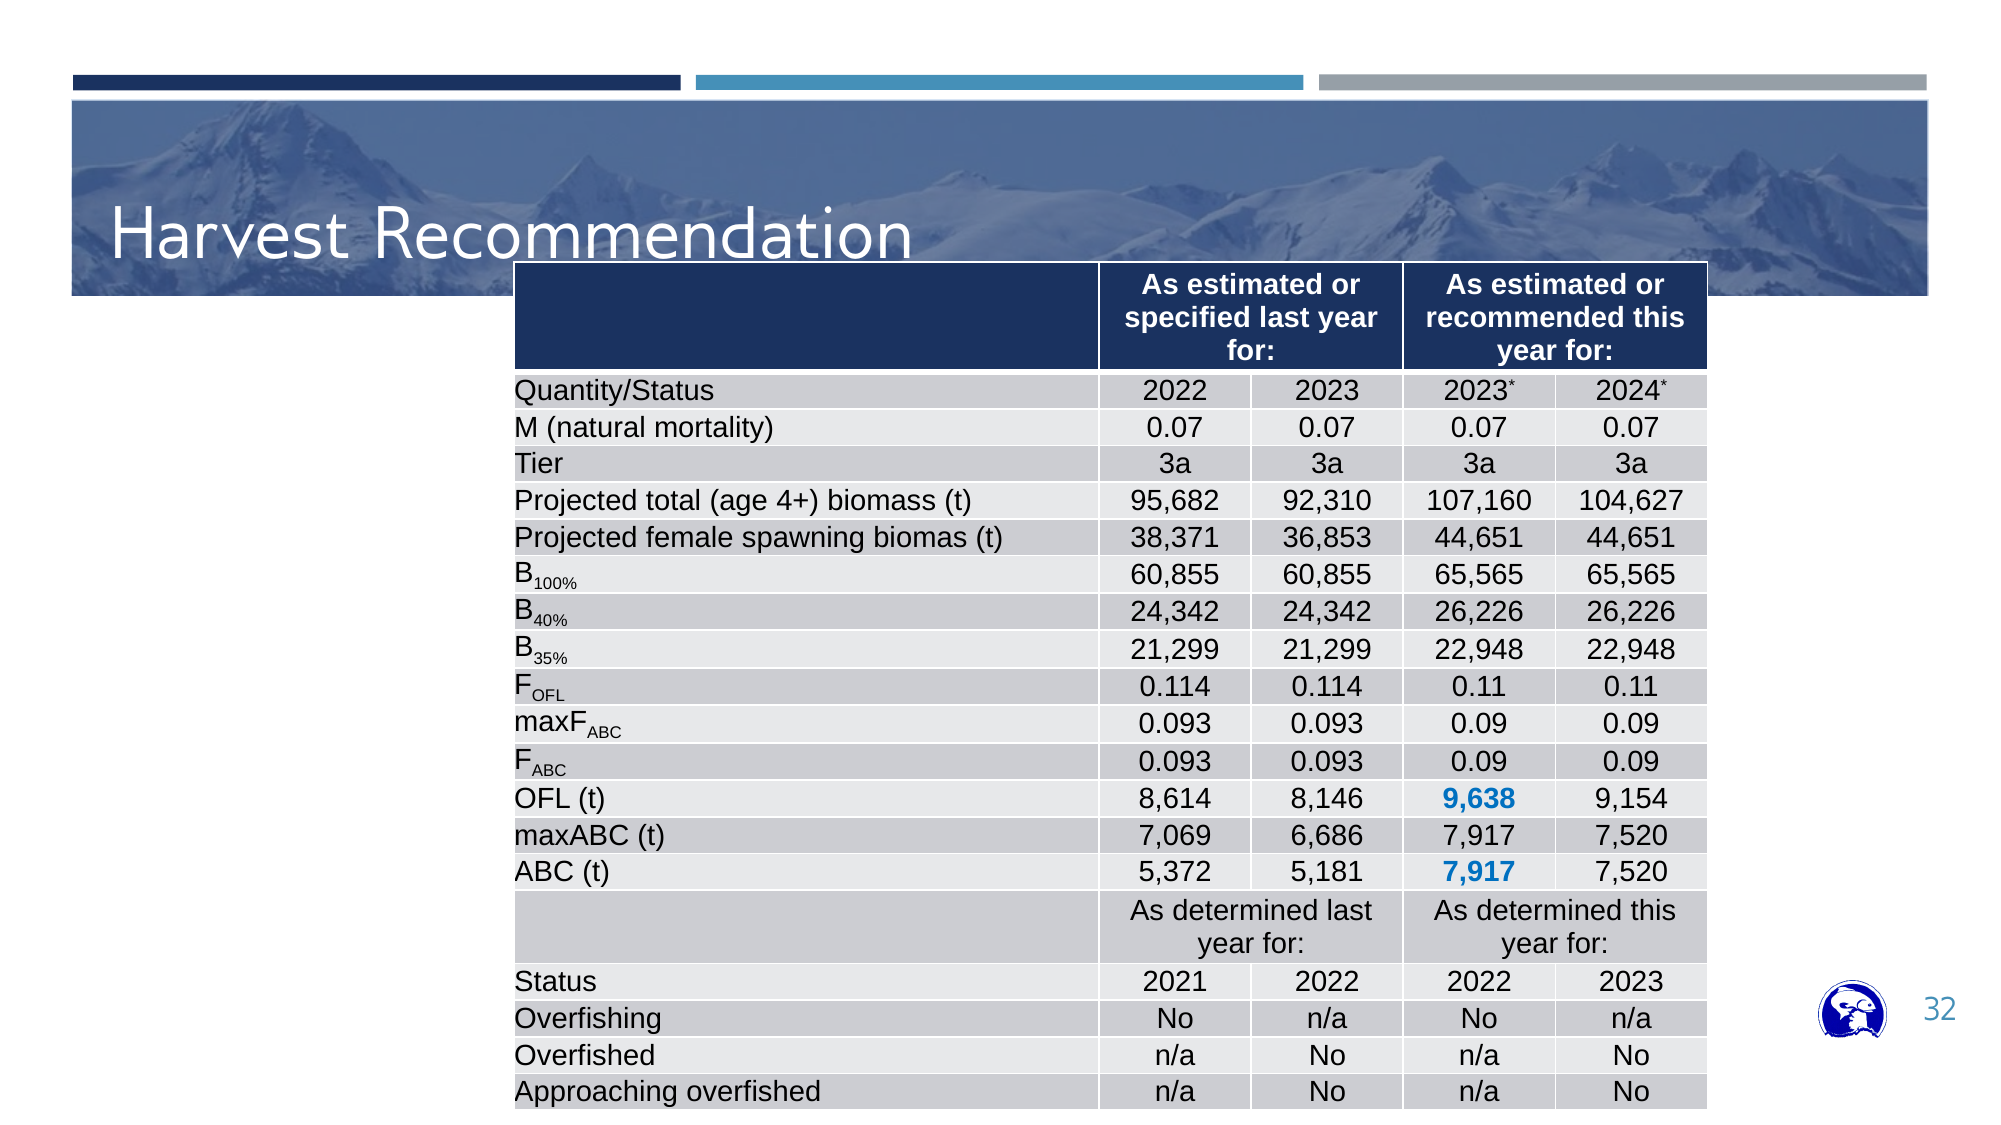

# Harvest Recommendation
|  | As estimated or specified last year for: |  | As estimated or recommended this year for: |  |
| --- | --- | --- | --- | --- |
| Quantity/Status | 2022 | 2023 | 2023\* | 2024\* |
| M (natural mortality) | 0.07 | 0.07 | 0.07 | 0.07 |
| Tier | 3a | 3a | 3a | 3a |
| Projected total (age 4+) biomass (t) | 95,682 | 92,310 | 107,160 | 104,627 |
| Projected female spawning biomas (t) | 38,371 | 36,853 | 44,651 | 44,651 |
| B100% | 60,855 | 60,855 | 65,565 | 65,565 |
| B40% | 24,342 | 24,342 | 26,226 | 26,226 |
| B35% | 21,299 | 21,299 | 22,948 | 22,948 |
| FOFL | 0.114 | 0.114 | 0.11 | 0.11 |
| maxFABC | 0.093 | 0.093 | 0.09 | 0.09 |
| FABC | 0.093 | 0.093 | 0.09 | 0.09 |
| OFL (t) | 8,614 | 8,146 | 9,638 | 9,154 |
| maxABC (t) | 7,069 | 6,686 | 7,917 | 7,520 |
| ABC (t) | 5,372 | 5,181 | 7,917 | 7,520 |
|  | As determined last year for: |  | As determined this year for: |  |
| Status | 2021 | 2022 | 2022 | 2023 |
| Overfishing | No | n/a | No | n/a |
| Overfished | n/a | No | n/a | No |
| Approaching overfished | n/a | No | n/a | No |
32